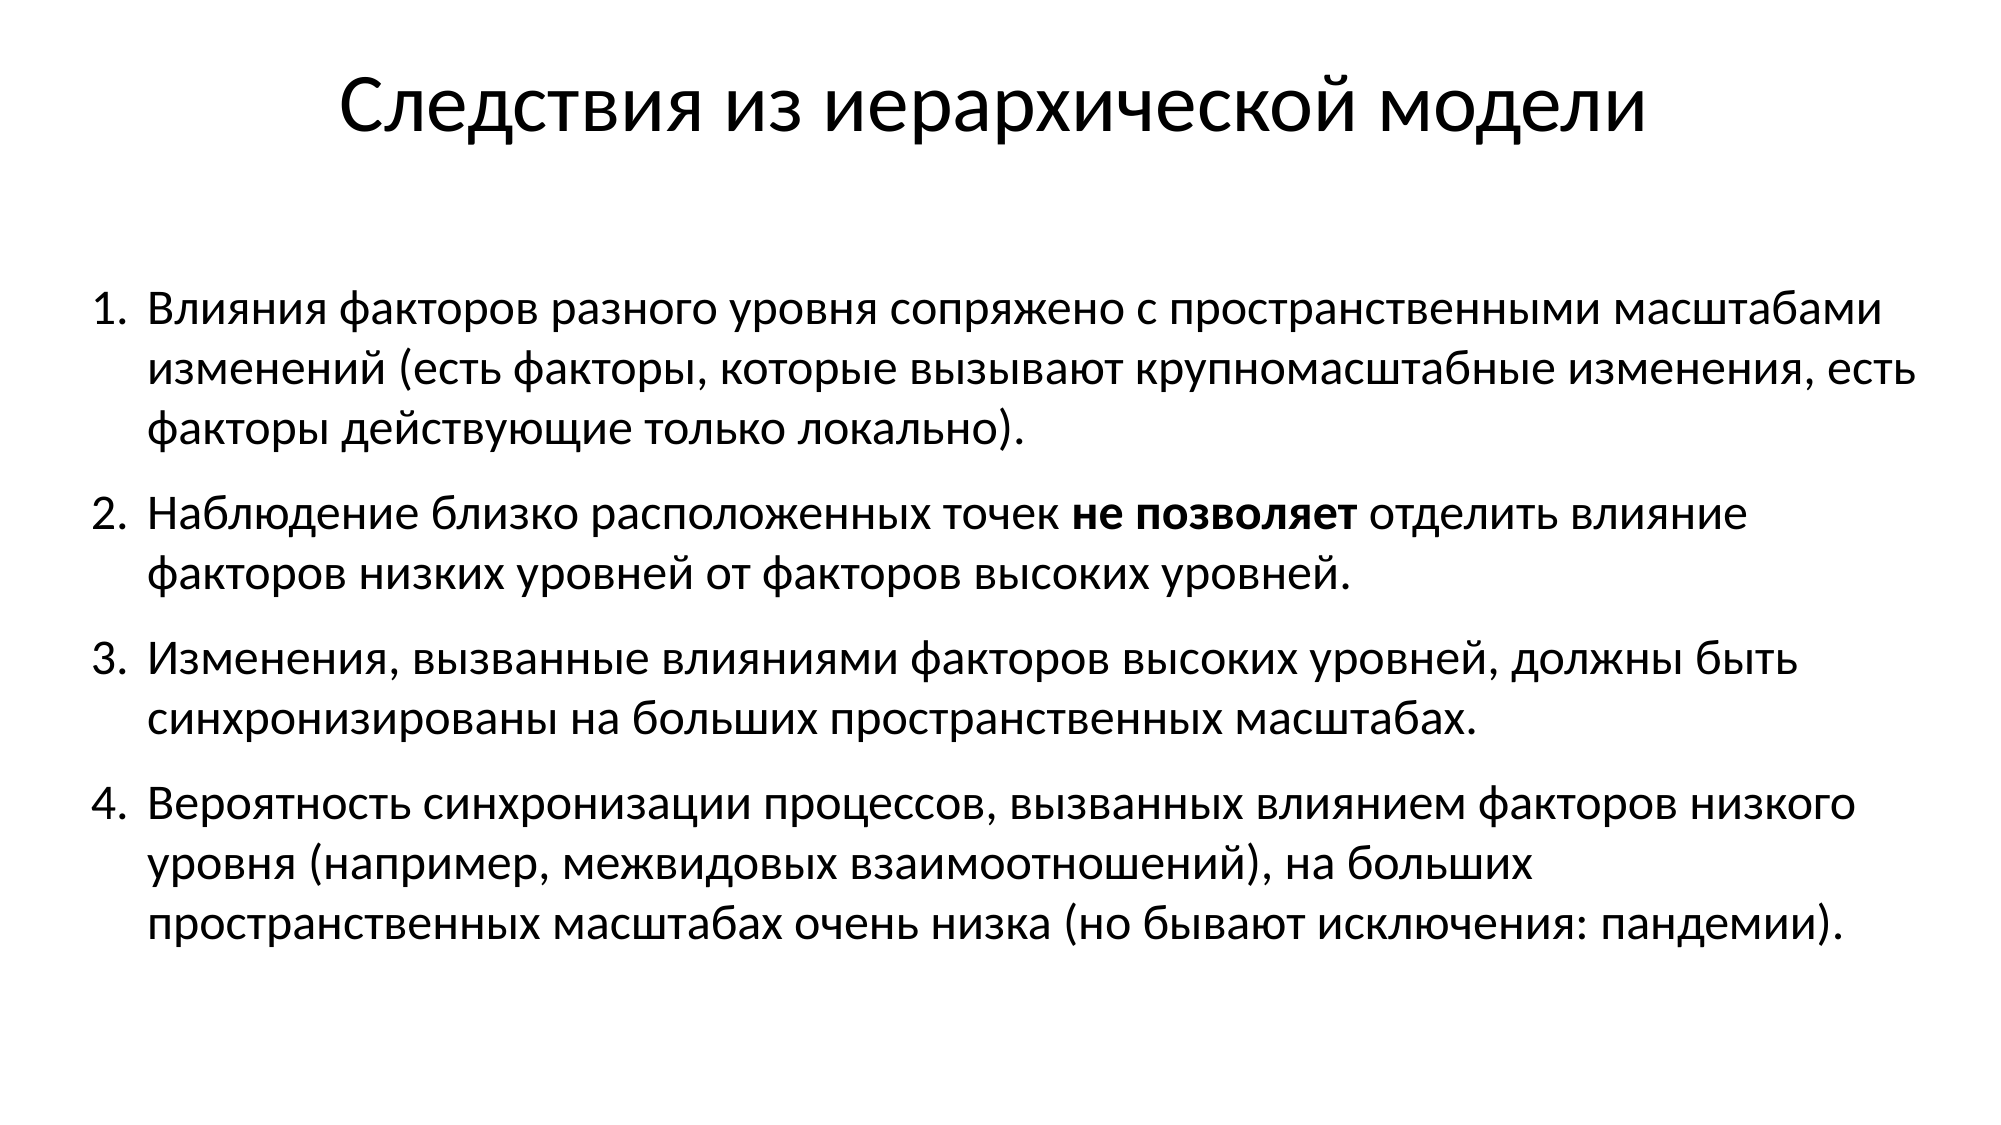

# Следствия из иерархической модели
Влияния факторов разного уровня сопряжено с пространственными масштабами изменений (есть факторы, которые вызывают крупномасштабные изменения, есть факторы действующие только локально).
Наблюдение близко расположенных точек не позволяет отделить влияние факторов низких уровней от факторов высоких уровней.
Изменения, вызванные влияниями факторов высоких уровней, должны быть  синхронизированы на больших пространственных масштабах.
Вероятность синхронизации процессов, вызванных влиянием факторов низкого уровня (например, межвидовых взаимоотношений), на больших пространственных масштабах очень низка (но бывают исключения: пандемии).